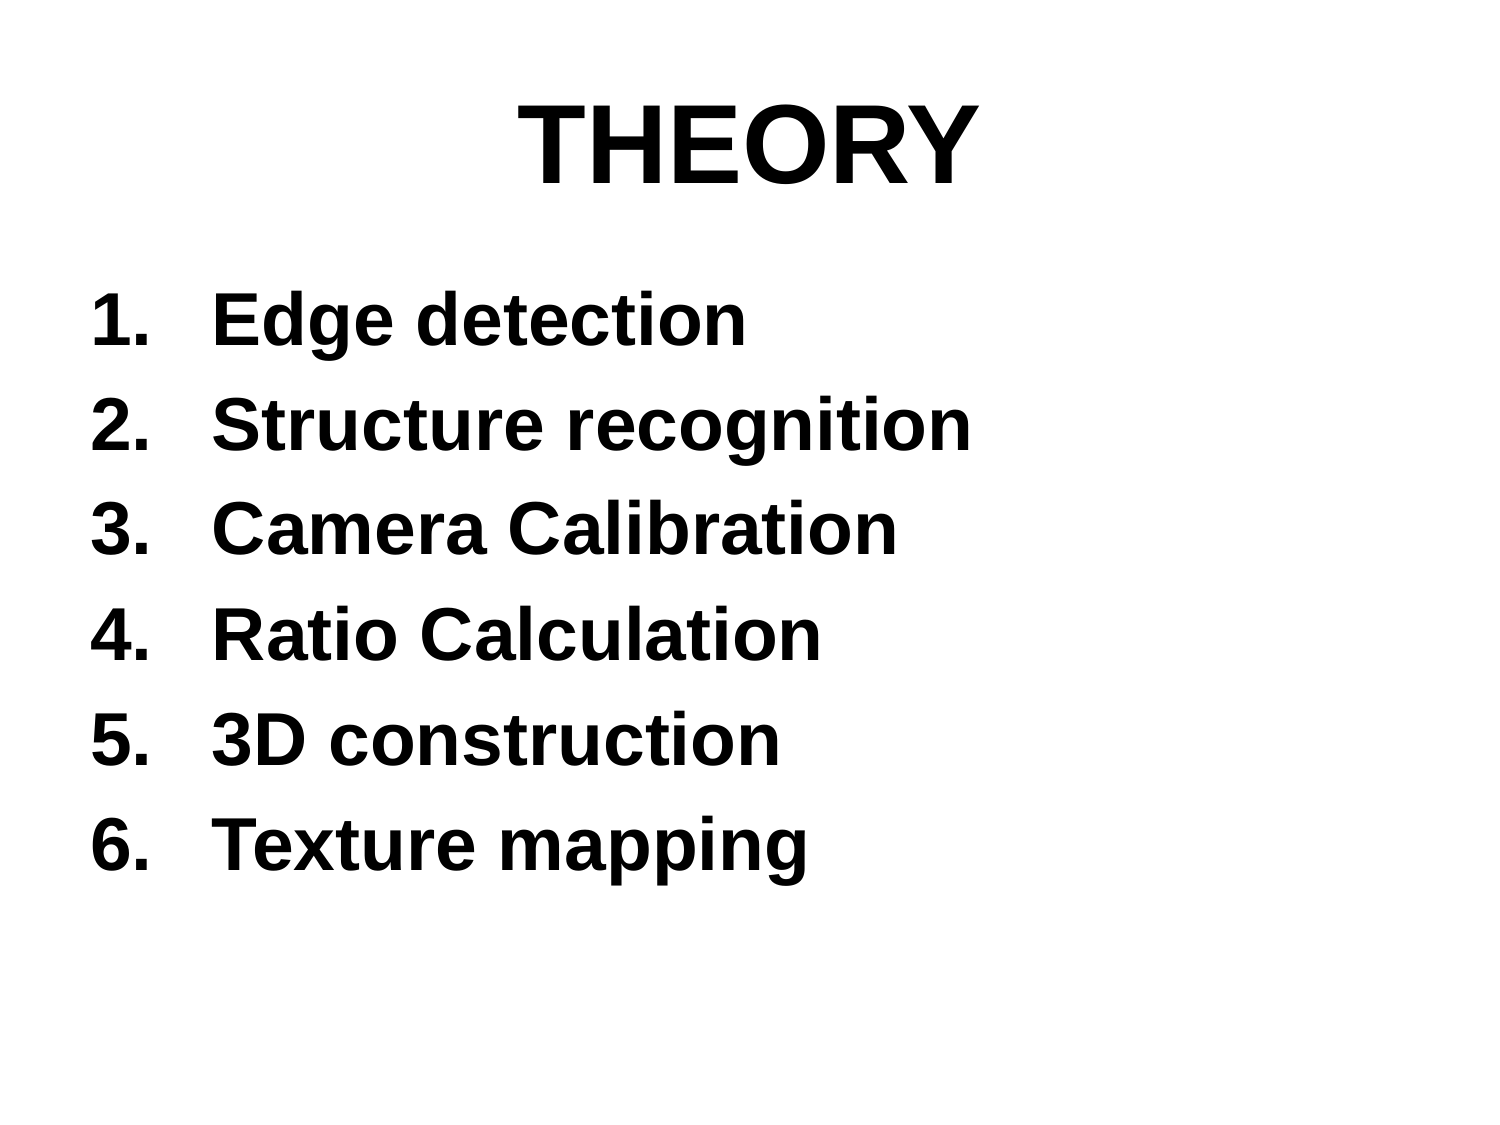

# Theory
Edge detection
Structure recognition
Camera Calibration
Ratio Calculation
3D construction
Texture mapping